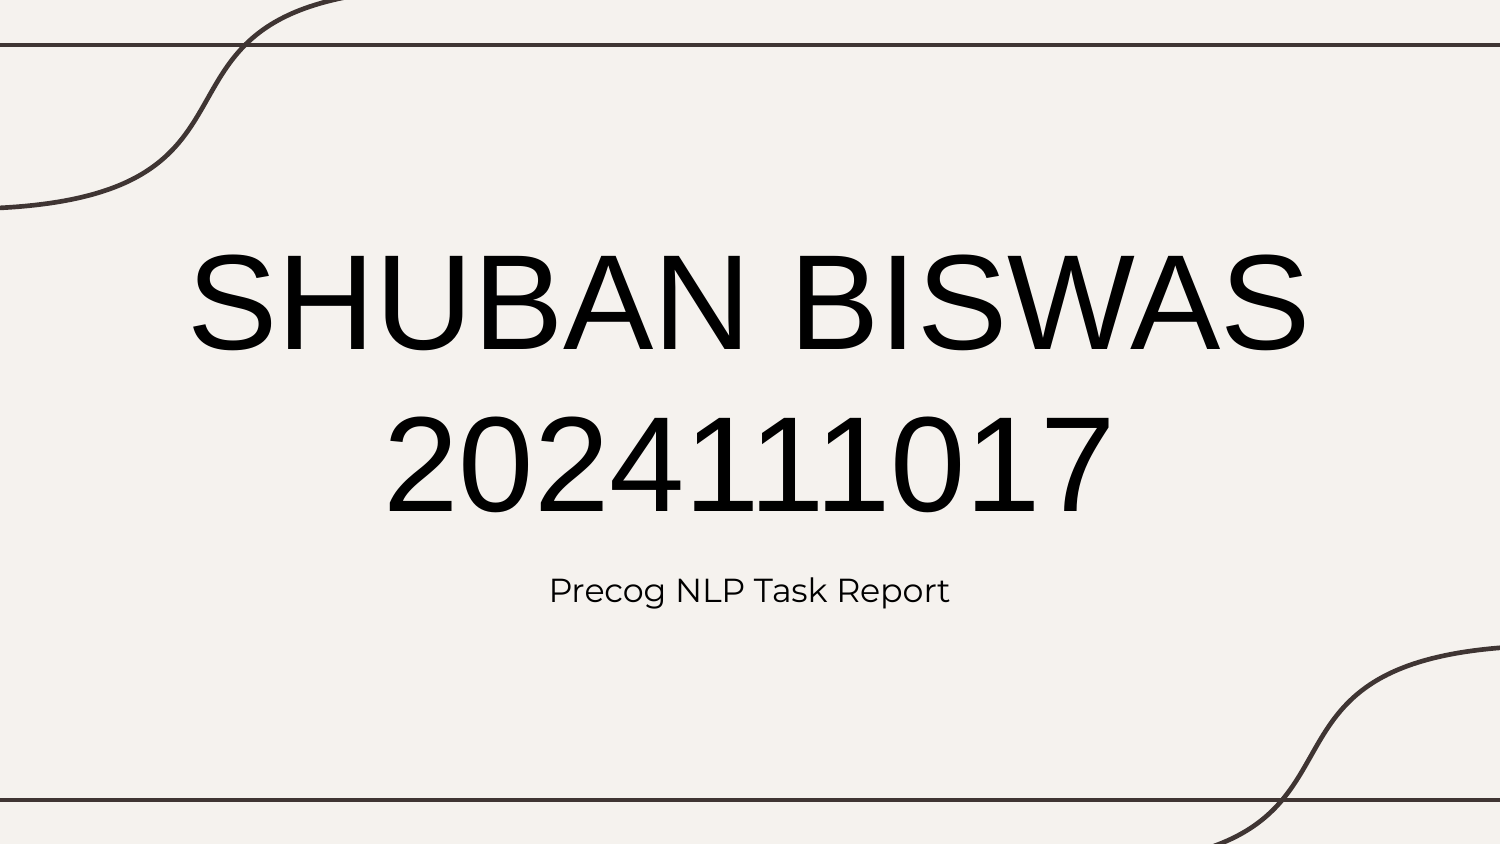

# SHUBAN BISWAS
2024111017
Precog NLP Task Report